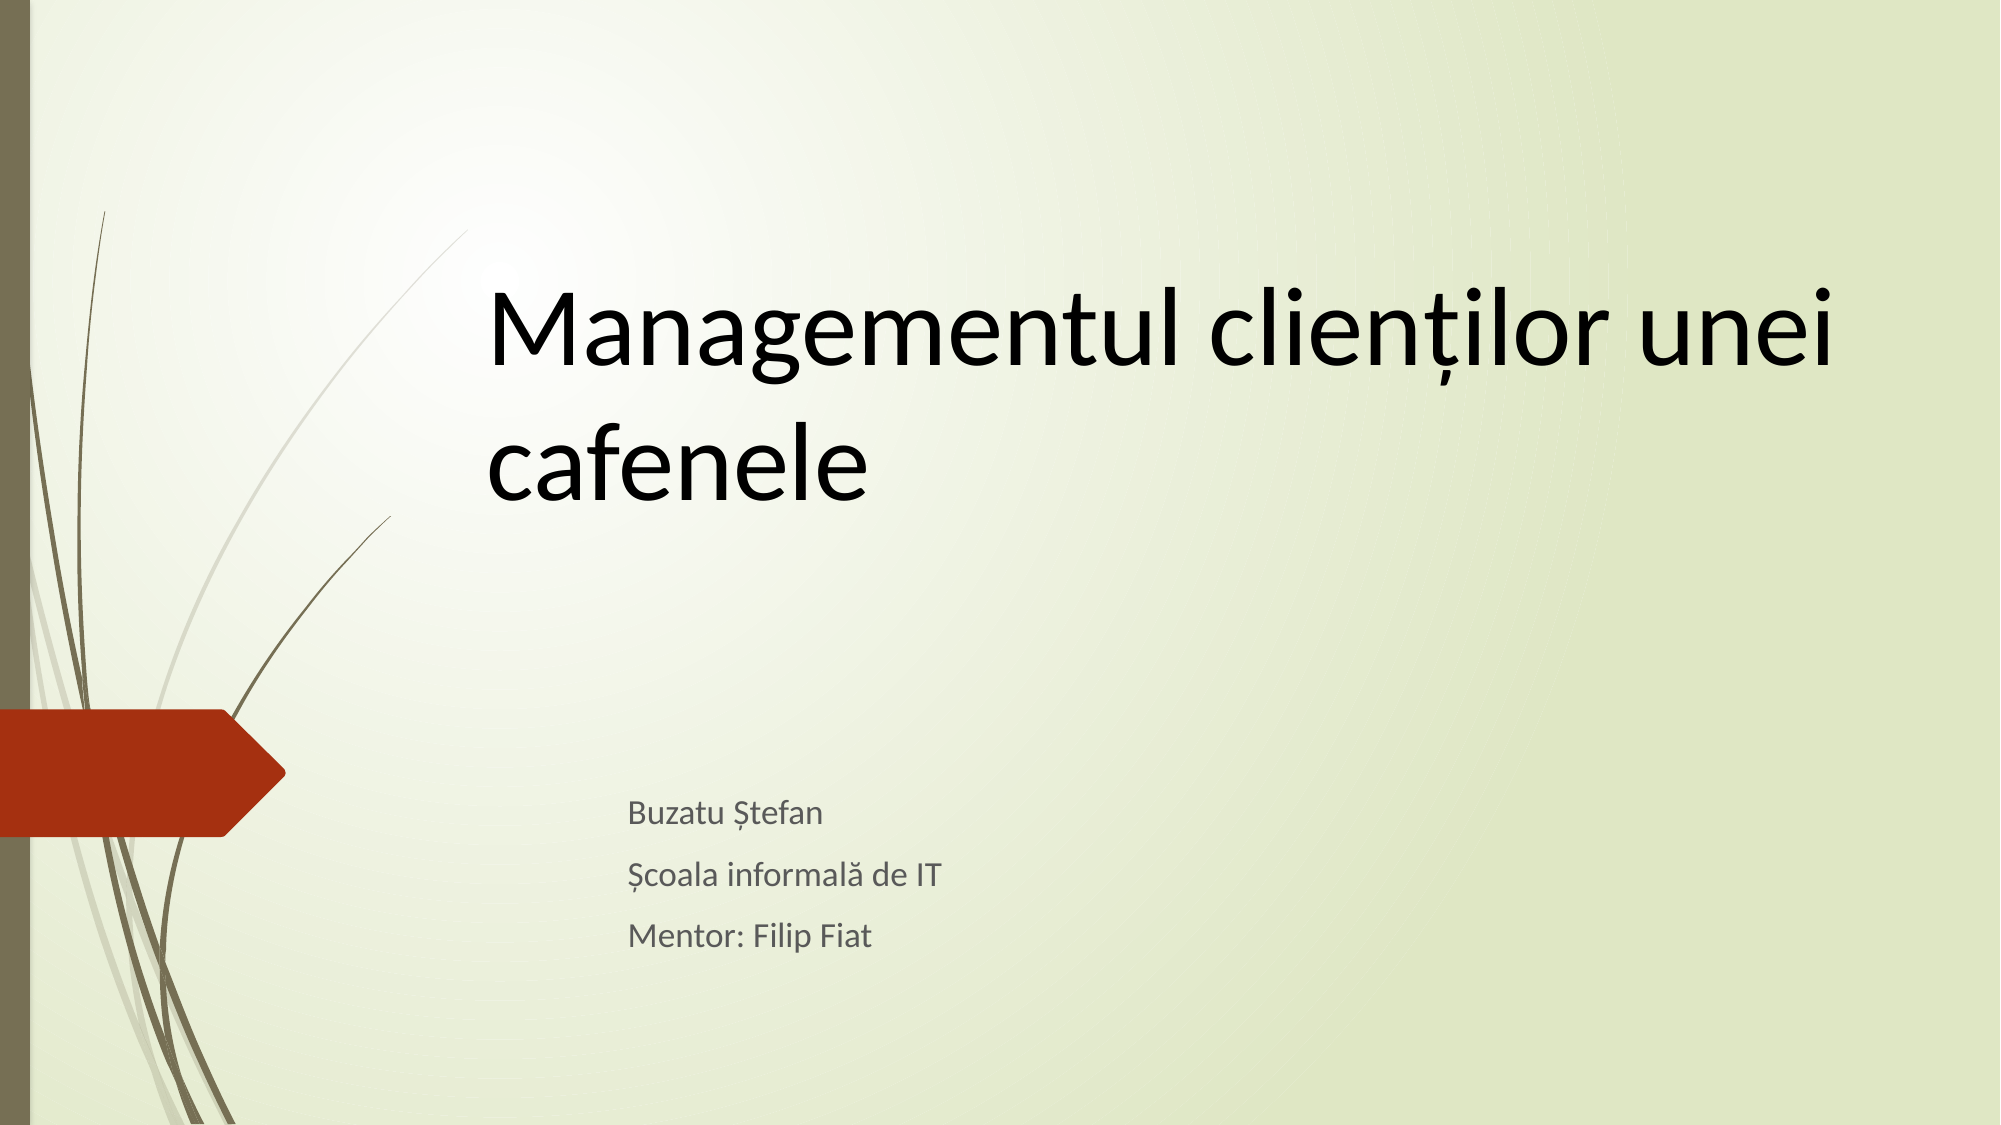

# Managementul clienților unei cafenele
												Buzatu Ștefan
												Școala informală de IT
												Mentor: Filip Fiat